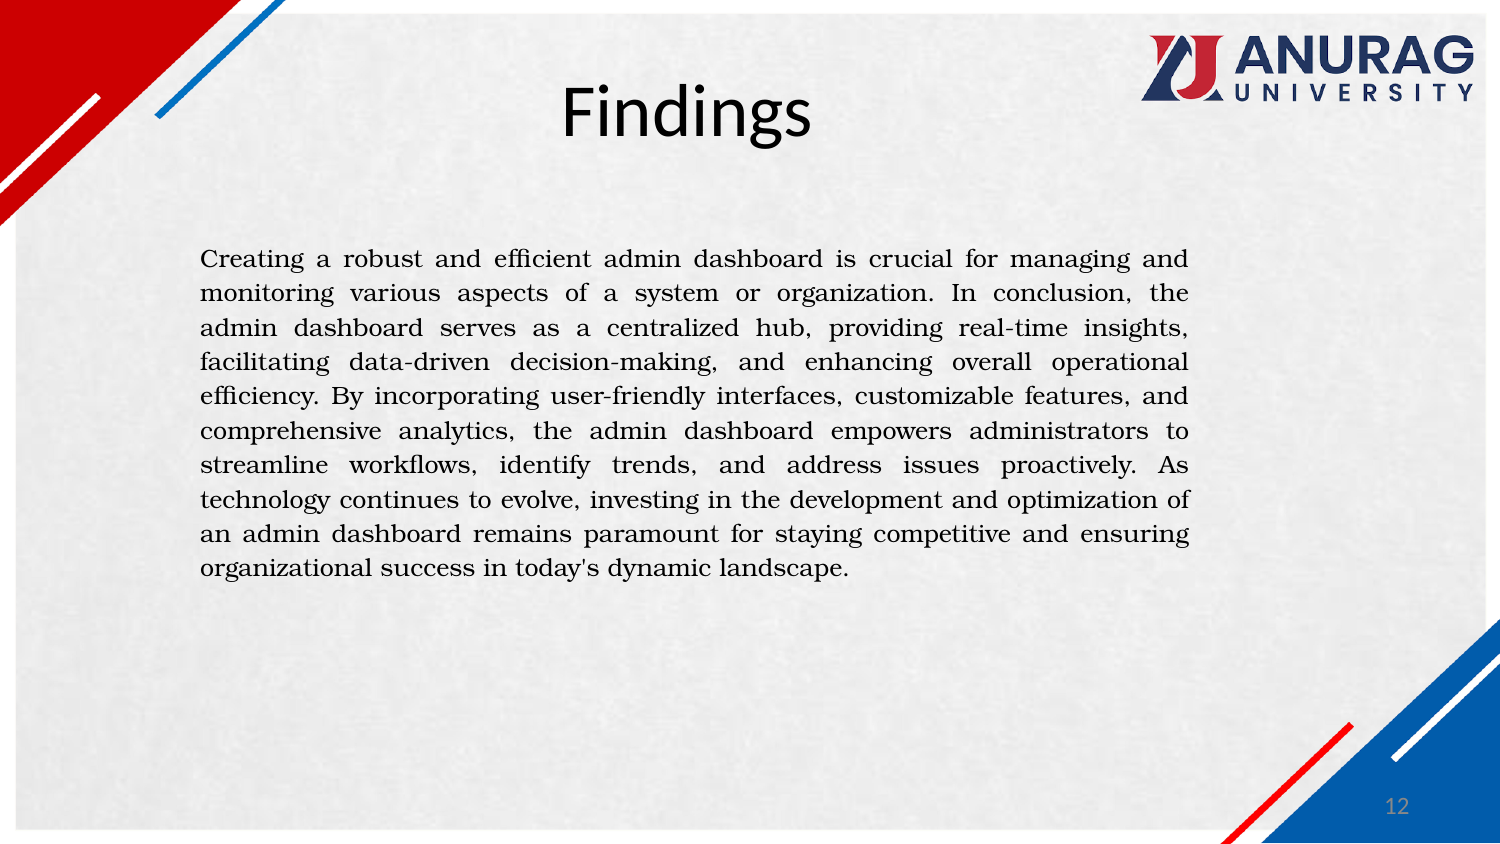

# Findings
Creating a robust and efficient admin dashboard is crucial for managing and monitoring various aspects of a system or organization. In conclusion, the admin dashboard serves as a centralized hub, providing real-time insights, facilitating data-driven decision-making, and enhancing overall operational efficiency. By incorporating user-friendly interfaces, customizable features, and comprehensive analytics, the admin dashboard empowers administrators to streamline workflows, identify trends, and address issues proactively. As technology continues to evolve, investing in the development and optimization of an admin dashboard remains paramount for staying competitive and ensuring organizational success in today's dynamic landscape.

12